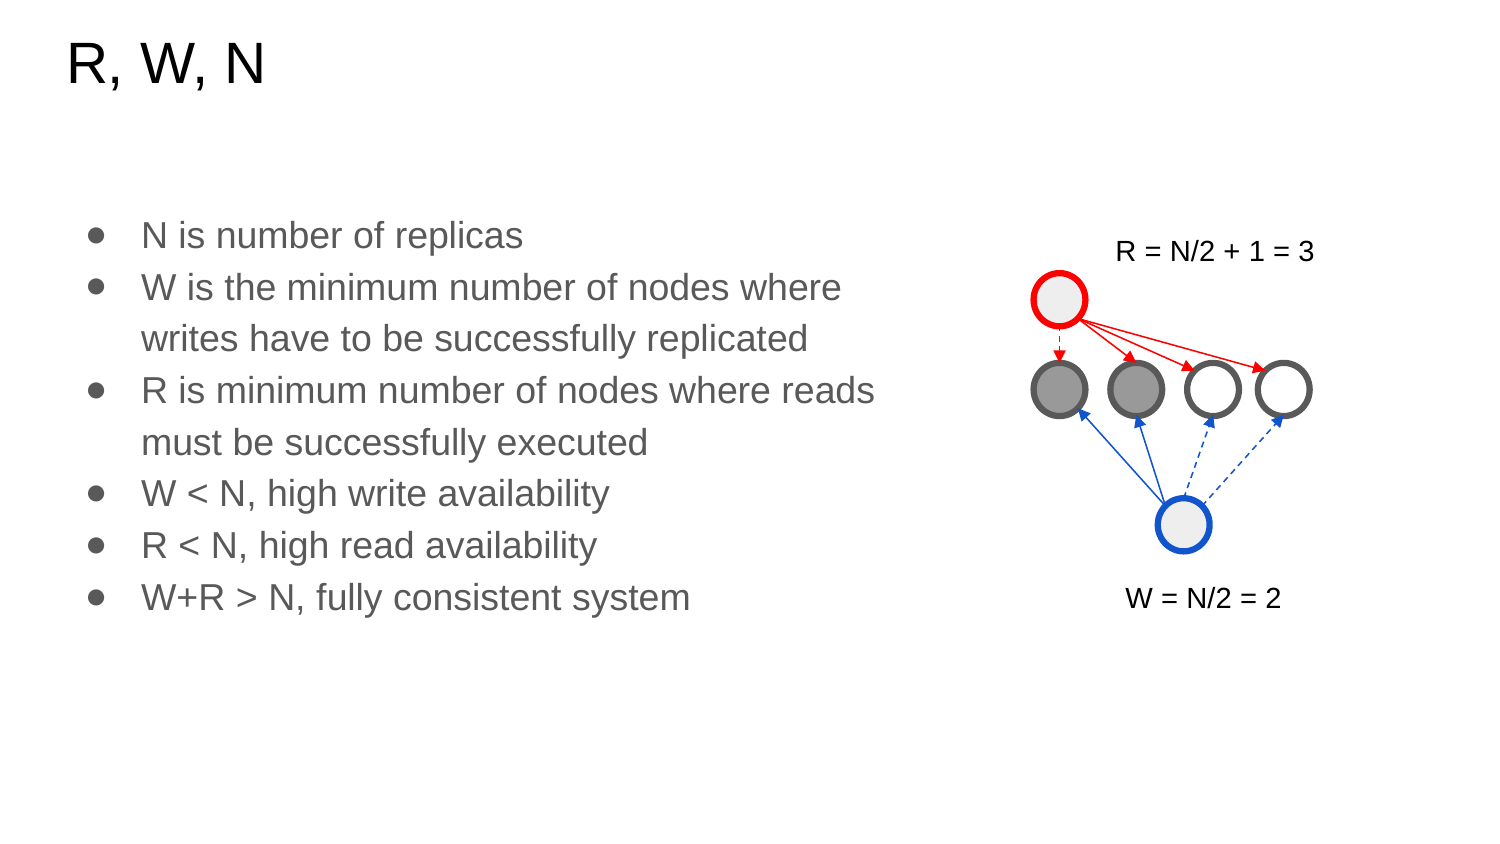

# R, W, N
N is number of replicas
W is the minimum number of nodes where writes have to be successfully replicated
R is minimum number of nodes where reads must be successfully executed
W < N, high write availability
R < N, high read availability
W+R > N, fully consistent system
R = N/2 + 1 = 3

W = N/2 = 2